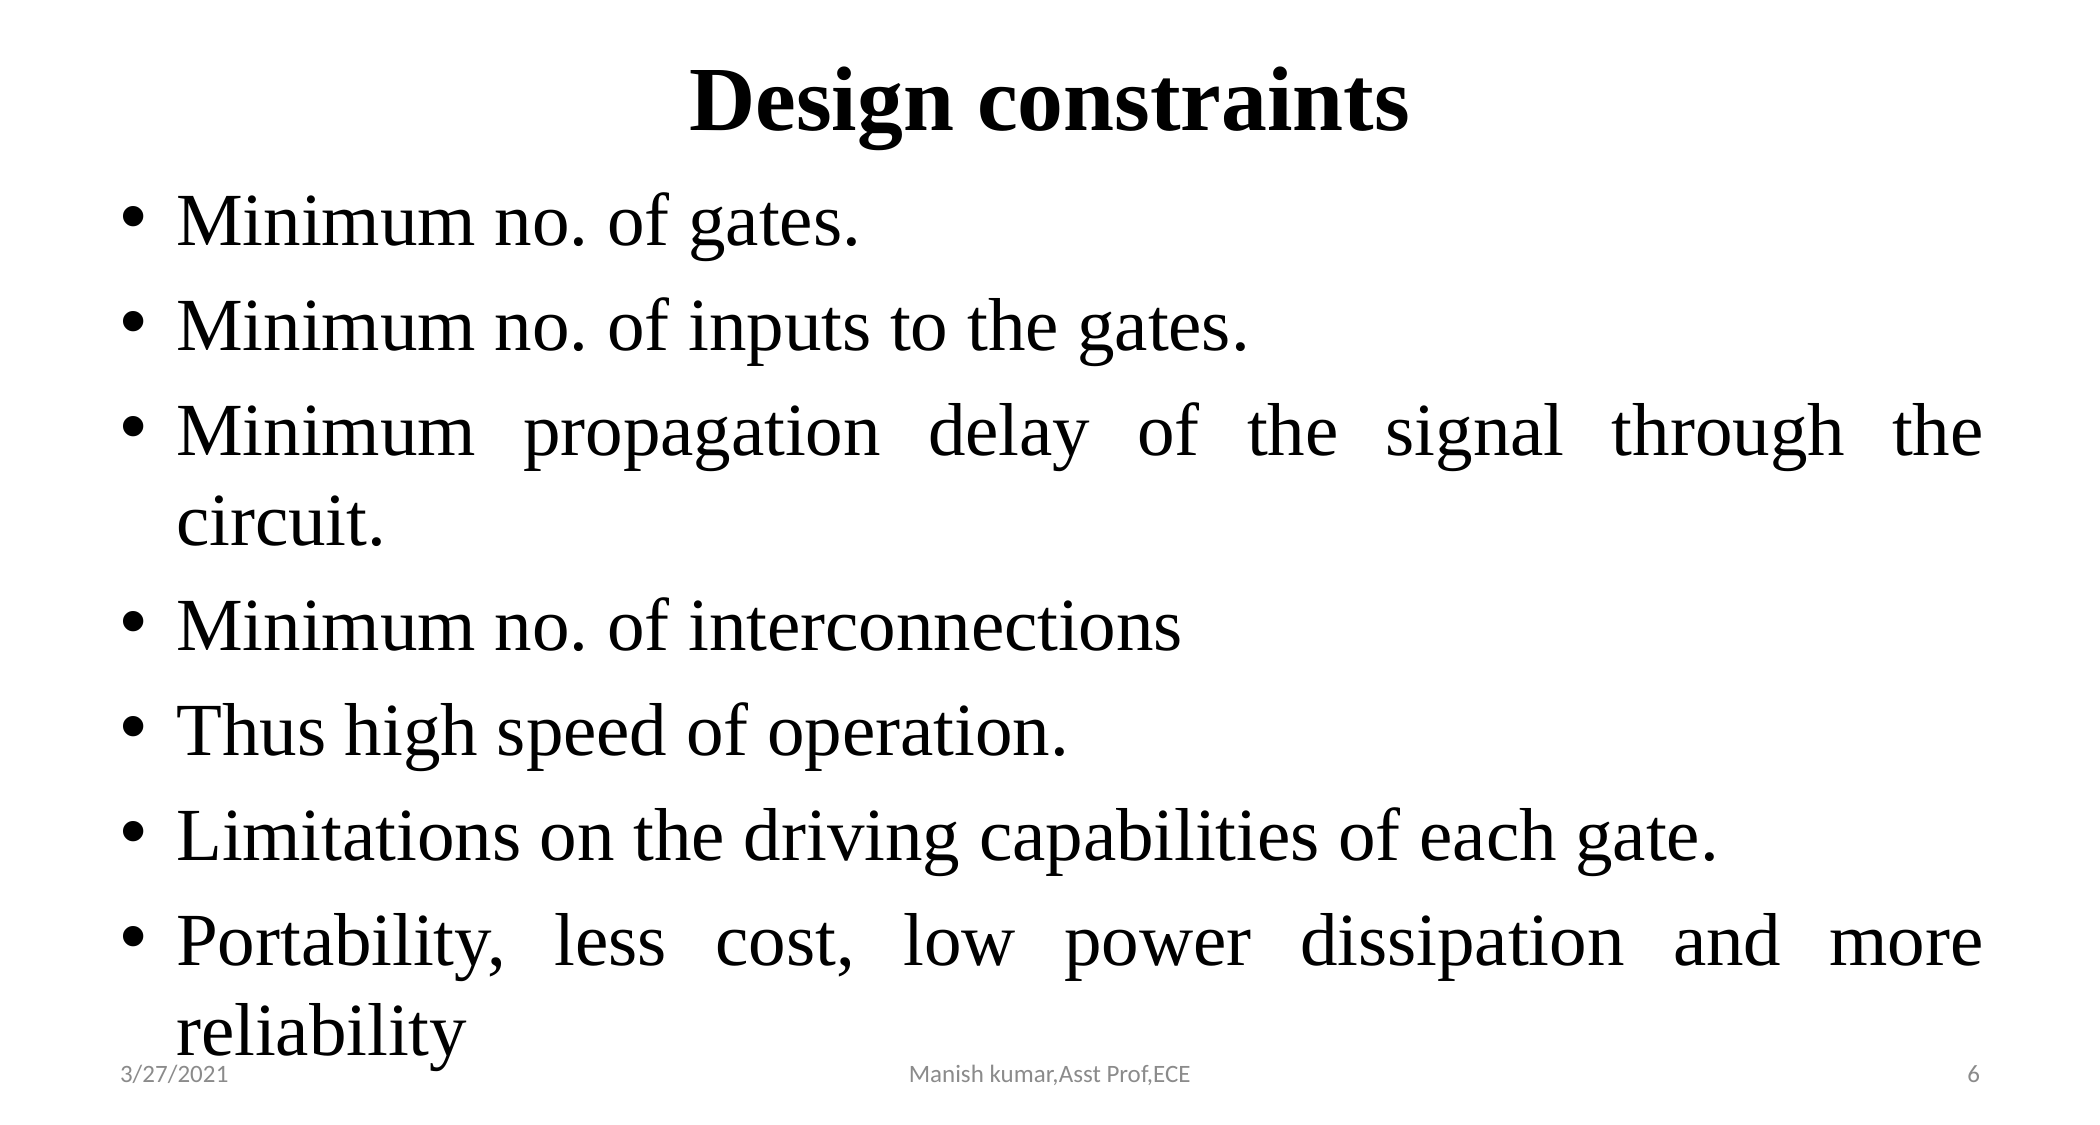

# Design constraints
Minimum no. of gates.
Minimum no. of inputs to the gates.
Minimum propagation delay of the signal through the circuit.
Minimum no. of interconnections
Thus high speed of operation.
Limitations on the driving capabilities of each gate.
Portability, less cost, low power dissipation and more reliability

3/27/2021
Manish kumar,Asst Prof,ECE
6